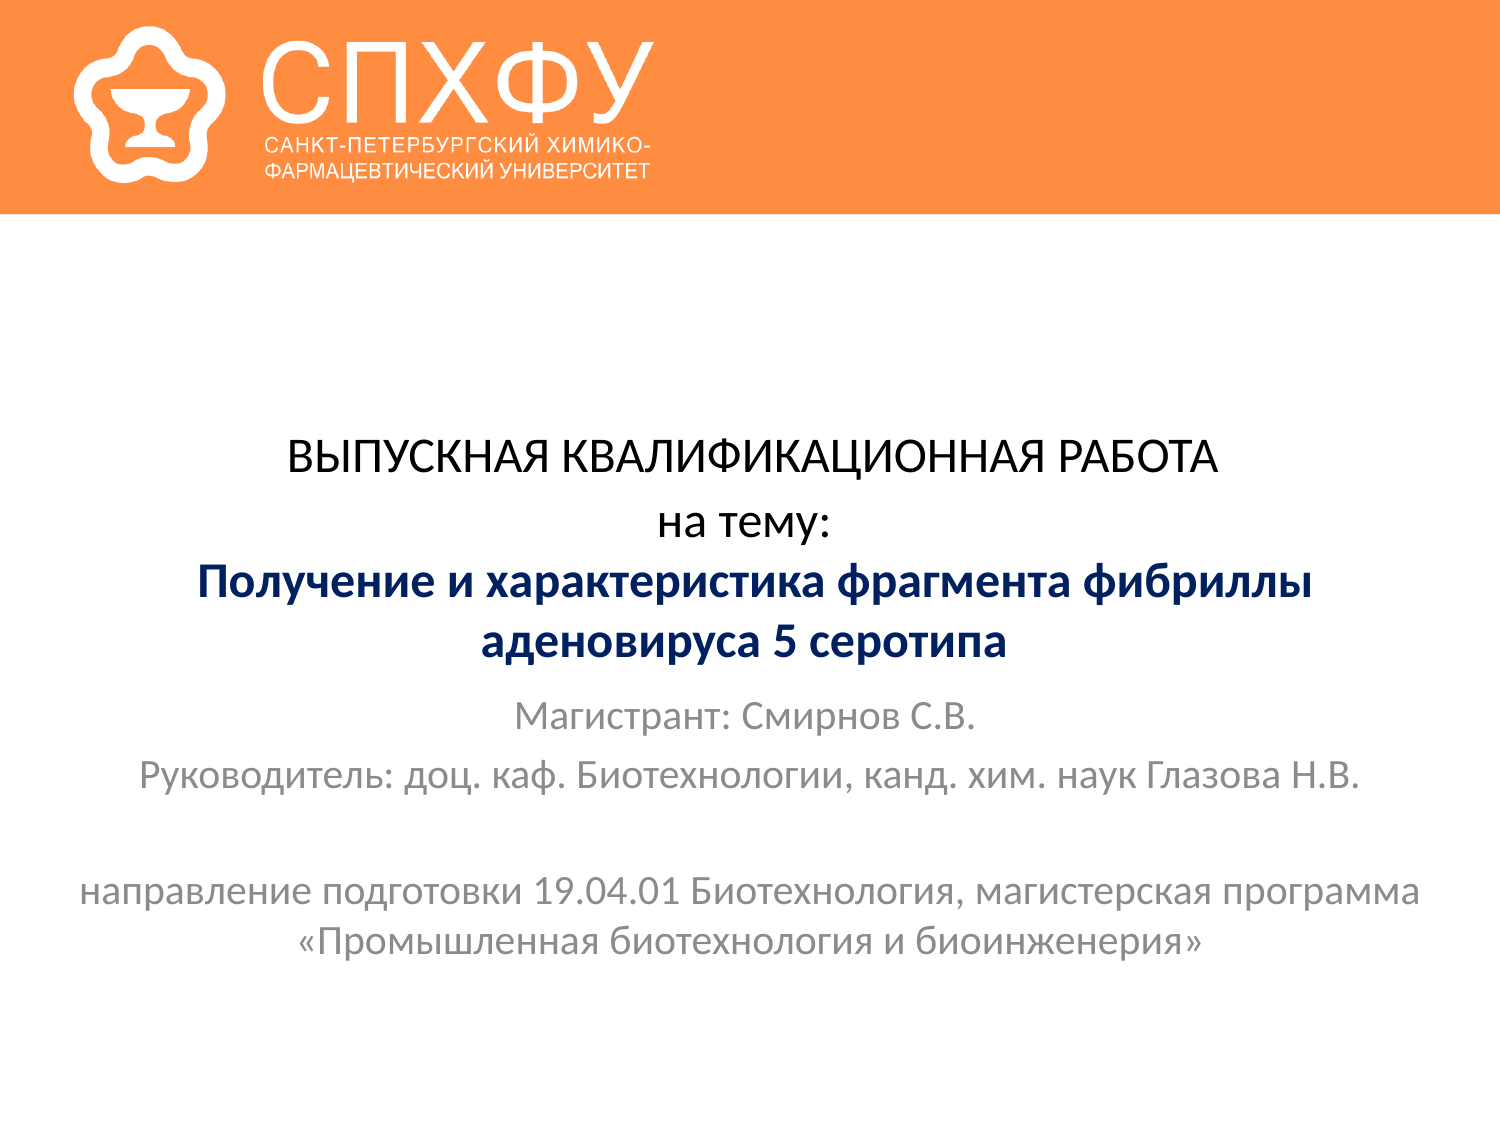

# ВЫПУСКНАЯ КВАЛИФИКАЦИОННАЯ РАБОТА на тему: Получение и характеристика фрагмента фибриллы аденовируса 5 серотипа
Магистрант: Смирнов С.В.
Руководитель: доц. каф. Биотехнологии, канд. хим. наук Глазова Н.В.

направление подготовки 19.04.01 Биотехнология, магистерская программа «Промышленная биотехнология и биоинженерия»